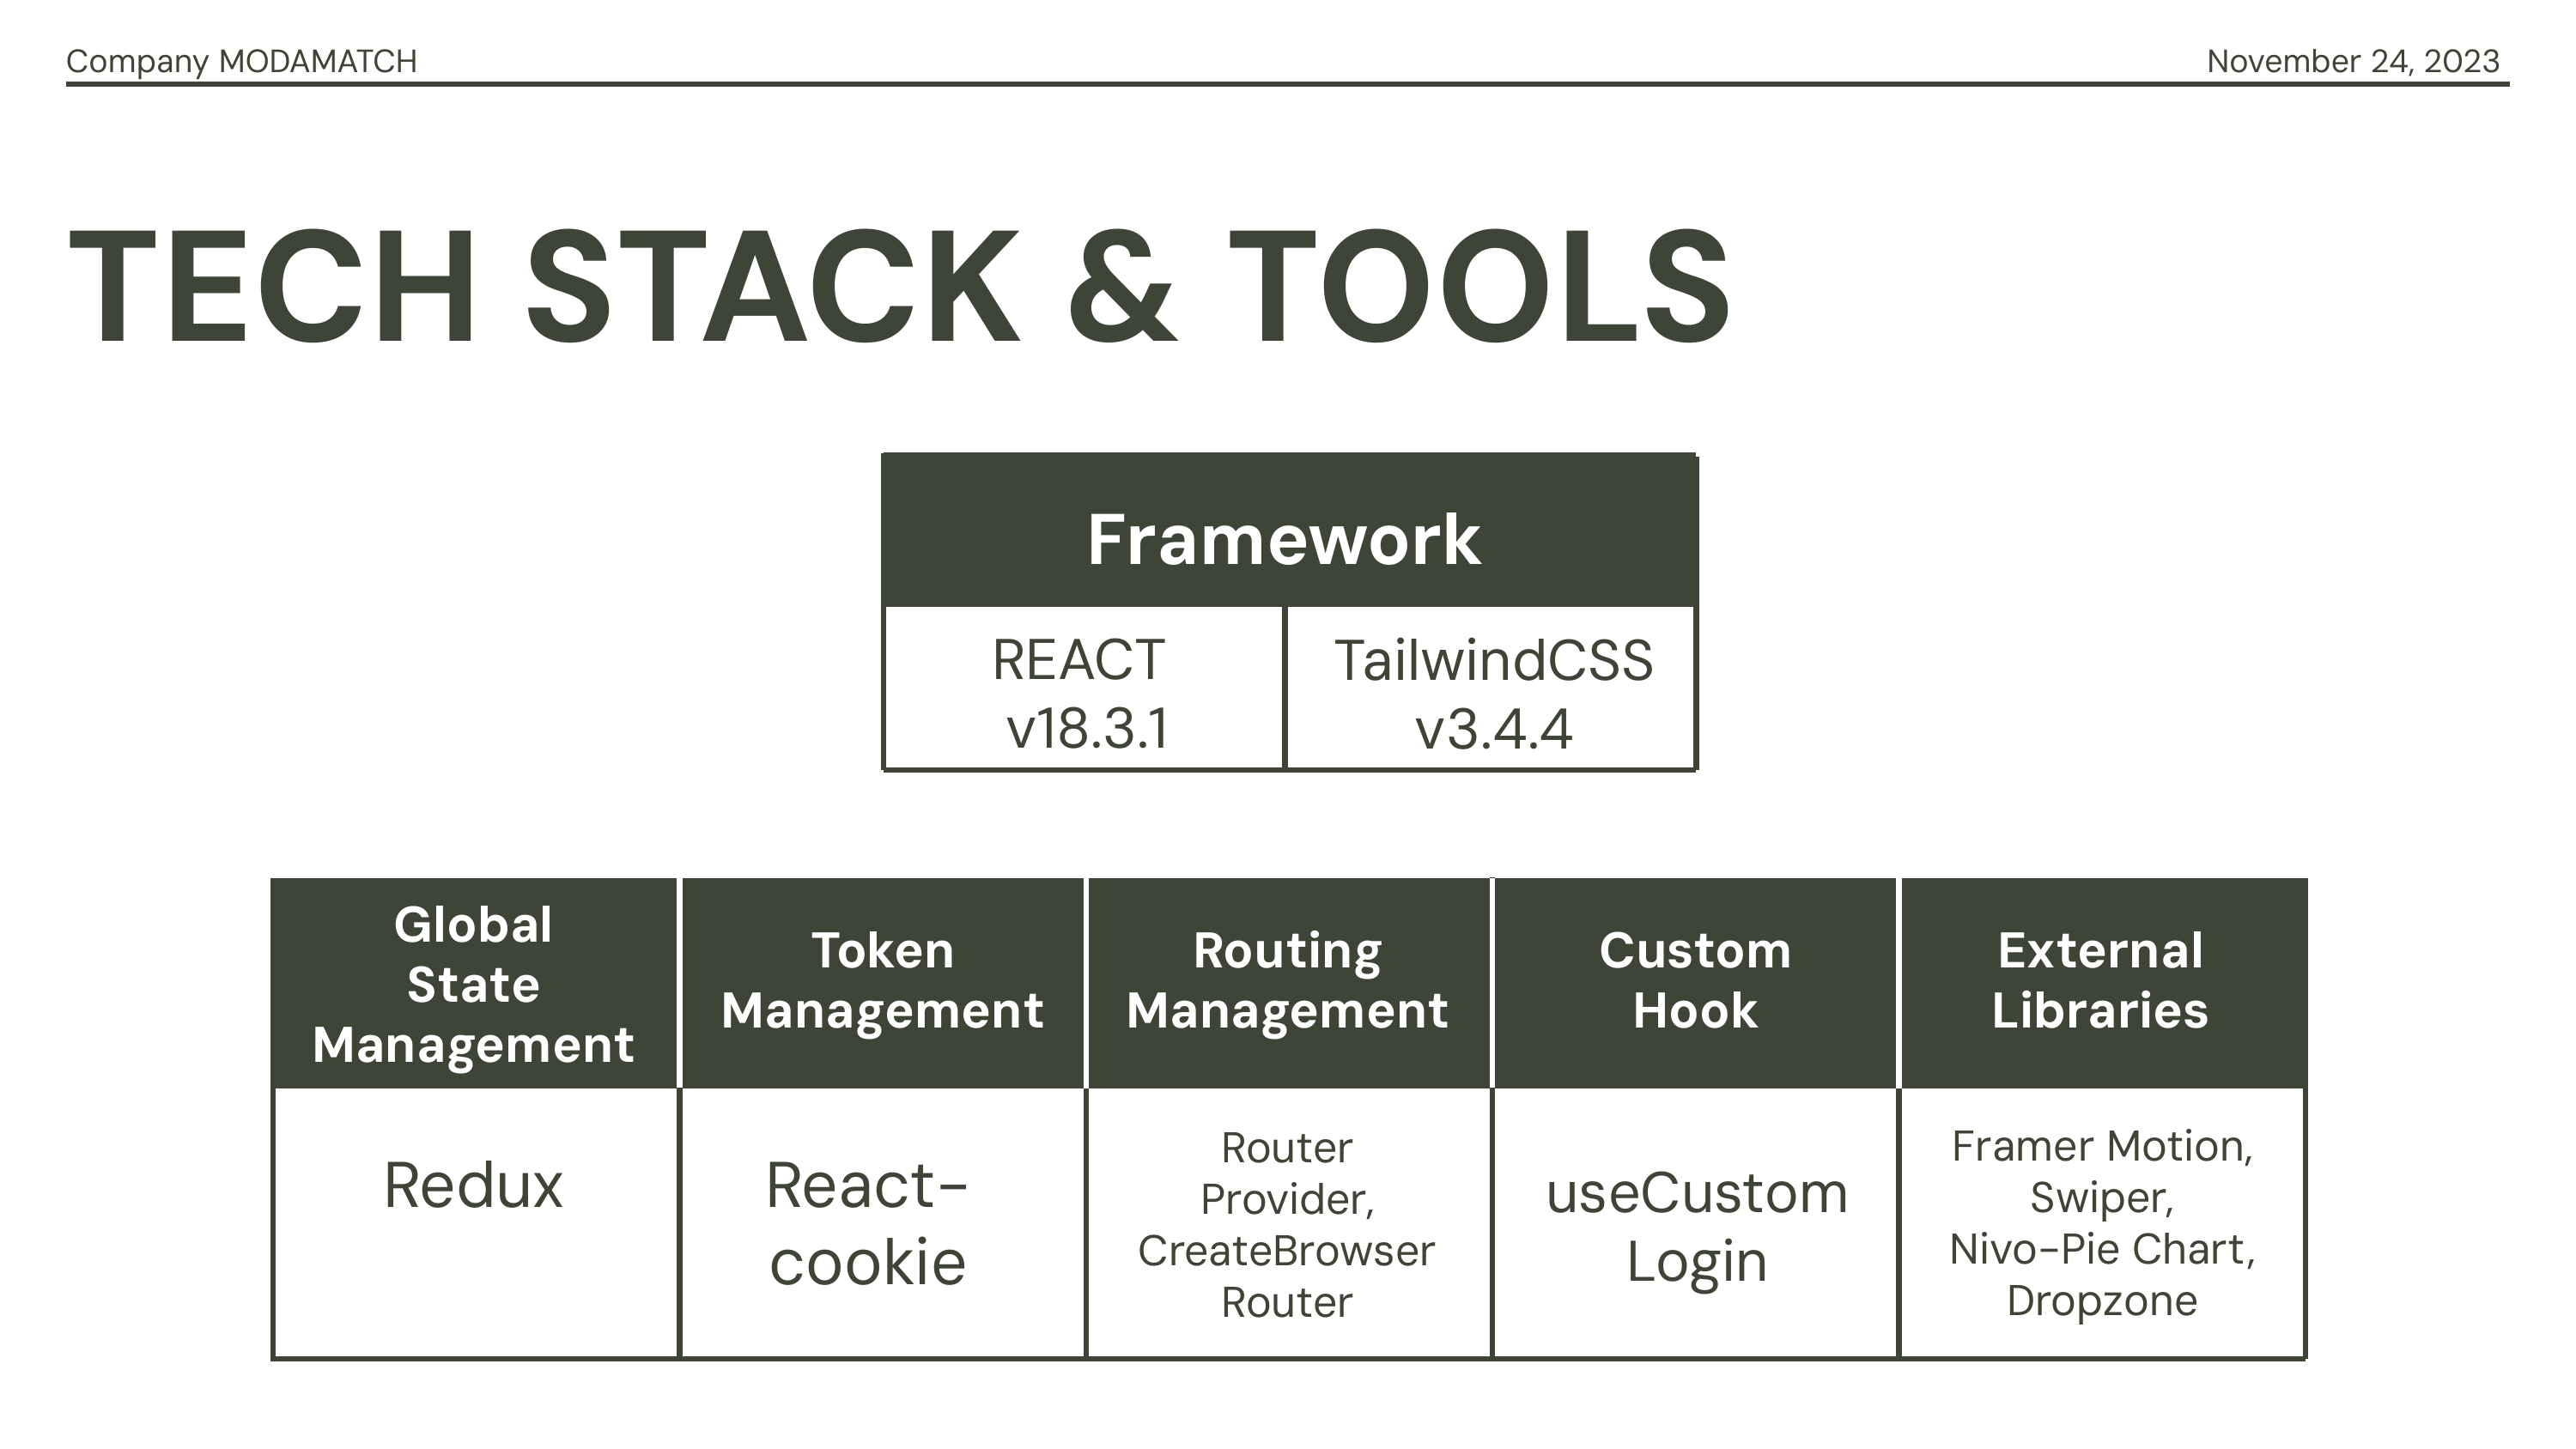

Company MODAMATCH
November 24, 2023
TECH STACK & TOOLS

Framework
REACT
v18.3.1
TailwindCSS
v3.4.4

Global
State
Management
Token
Management
Routing
Management
Custom
Hook
External
Libraries
Framer Motion,
Swiper,
Nivo-Pie Chart,
Dropzone
Router
Provider,
CreateBrowser
Router
Redux
React-
cookie
useCustom
Login